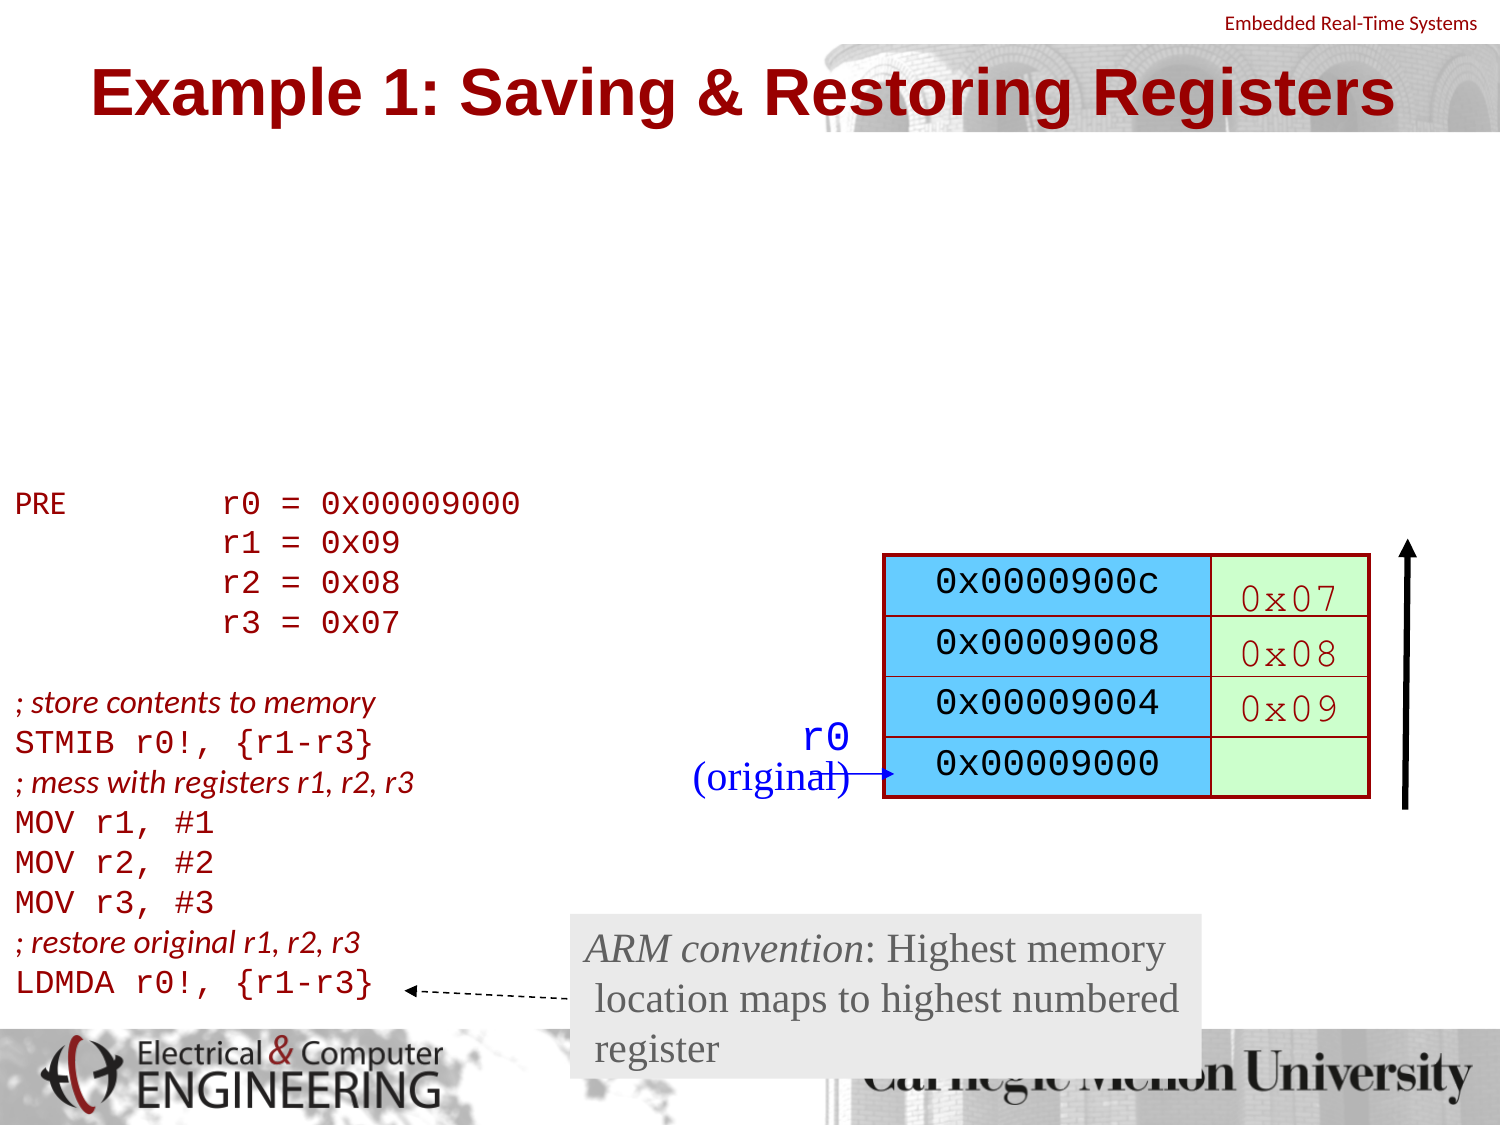

# Example 1: Saving & Restoring Registers
Here’s what we want to accomplish
Save the contents of registers r1, r2 and r3 to memory
Mess with the contents of registers r1, r2 and r3
Restore the original contents of r1, r2 and r3 from memory & restore r0

PRE   	r0 = 0x00009000
		r1 = 0x09
		r2 = 0x08
		r3 = 0x07

; store contents to memory
STMIB r0!, {r1-r3}
; mess with registers r1, r2, r3
MOV r1, #1
MOV r2, #2
MOV r3, #3
; restore original r1, r2, r3
LDMDA r0!, {r1-r3}

| 0x0000900c |  |
| --- | --- |
| 0x00009008 |  |
| 0x00009004 |  |
| 0x00009000 |  |
0x07
0x08
0x09
r0
(original)

ARM convention: Highest memory location maps to highest numbered register